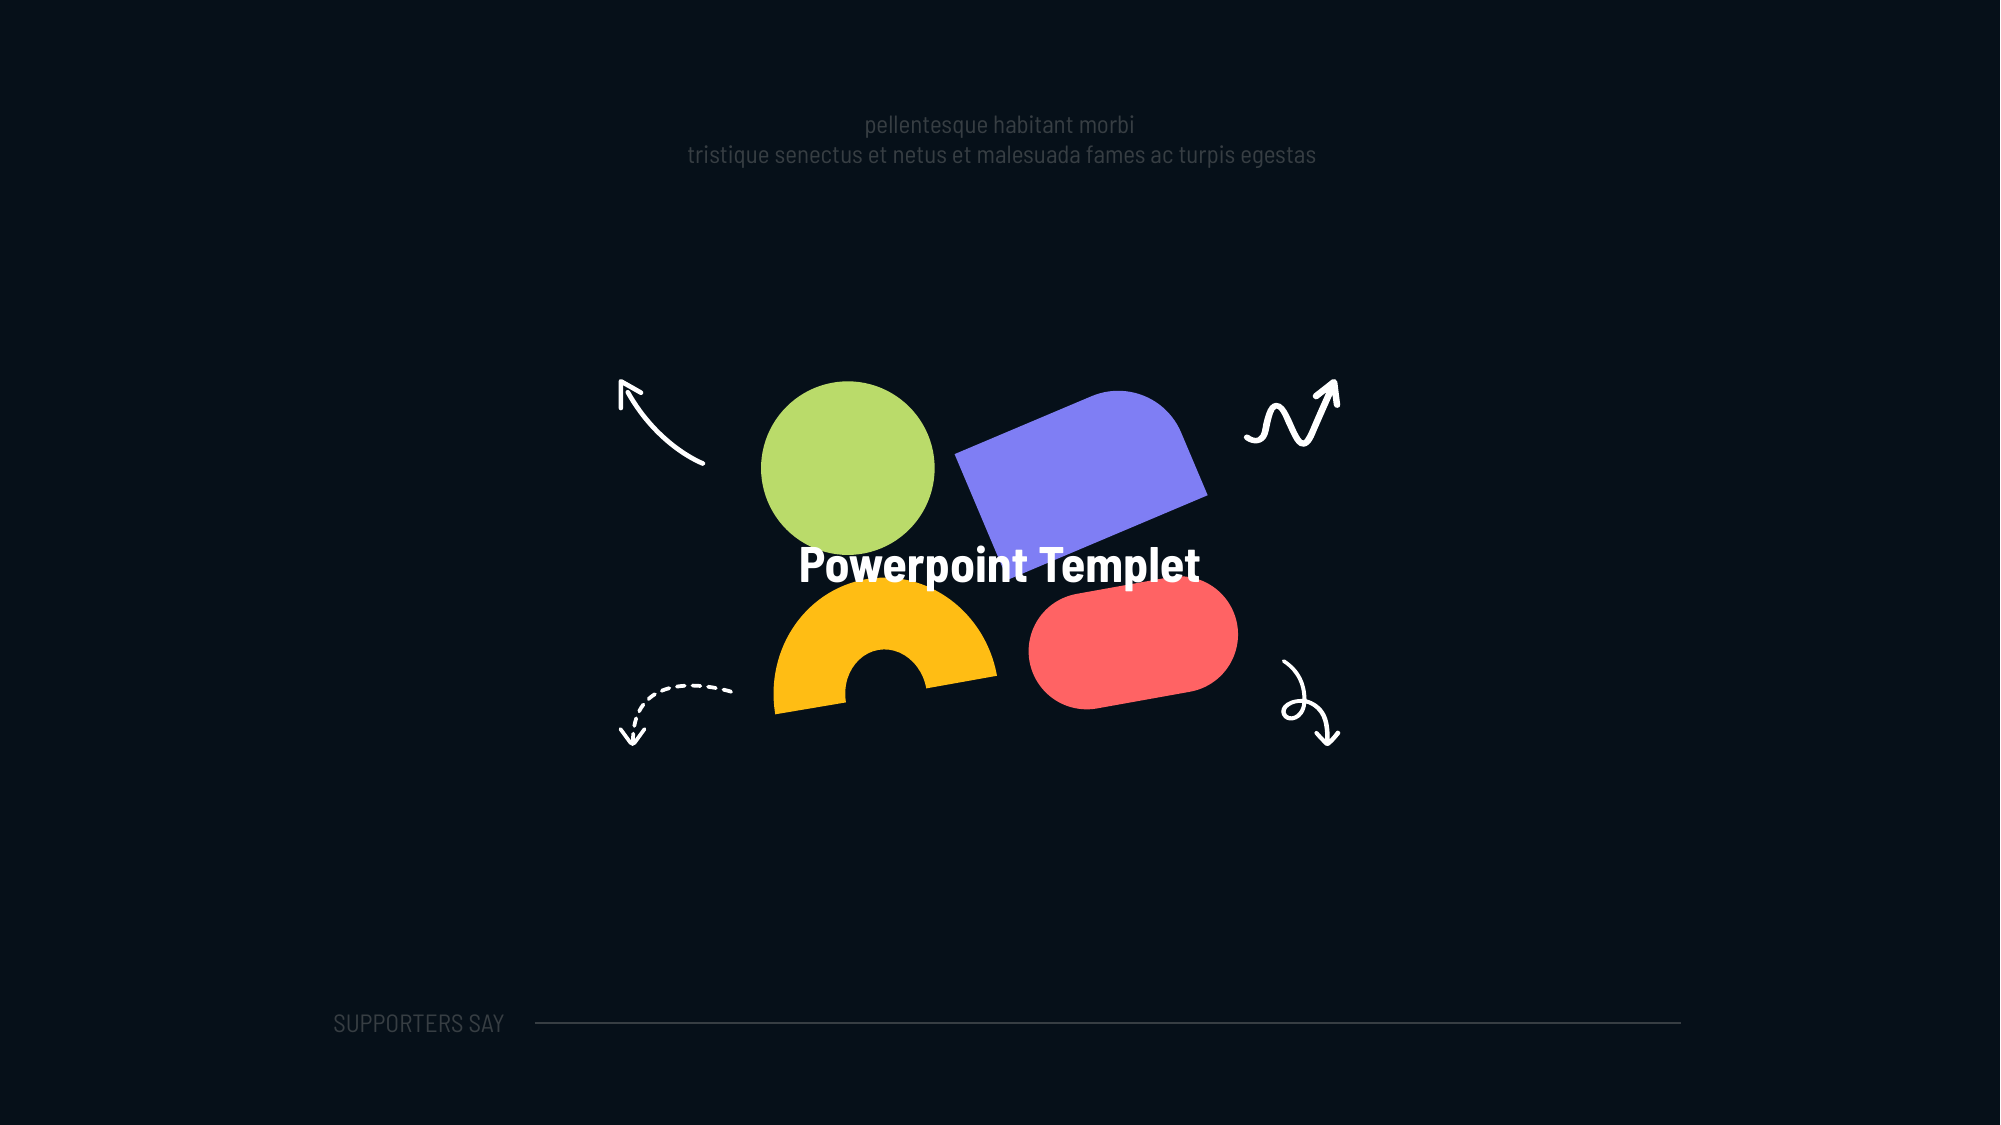

pellentesque habitant morbi
 tristique senectus et netus et malesuada fames ac turpis egestas

Powerpoint Templet

SUPPORTERS SAY